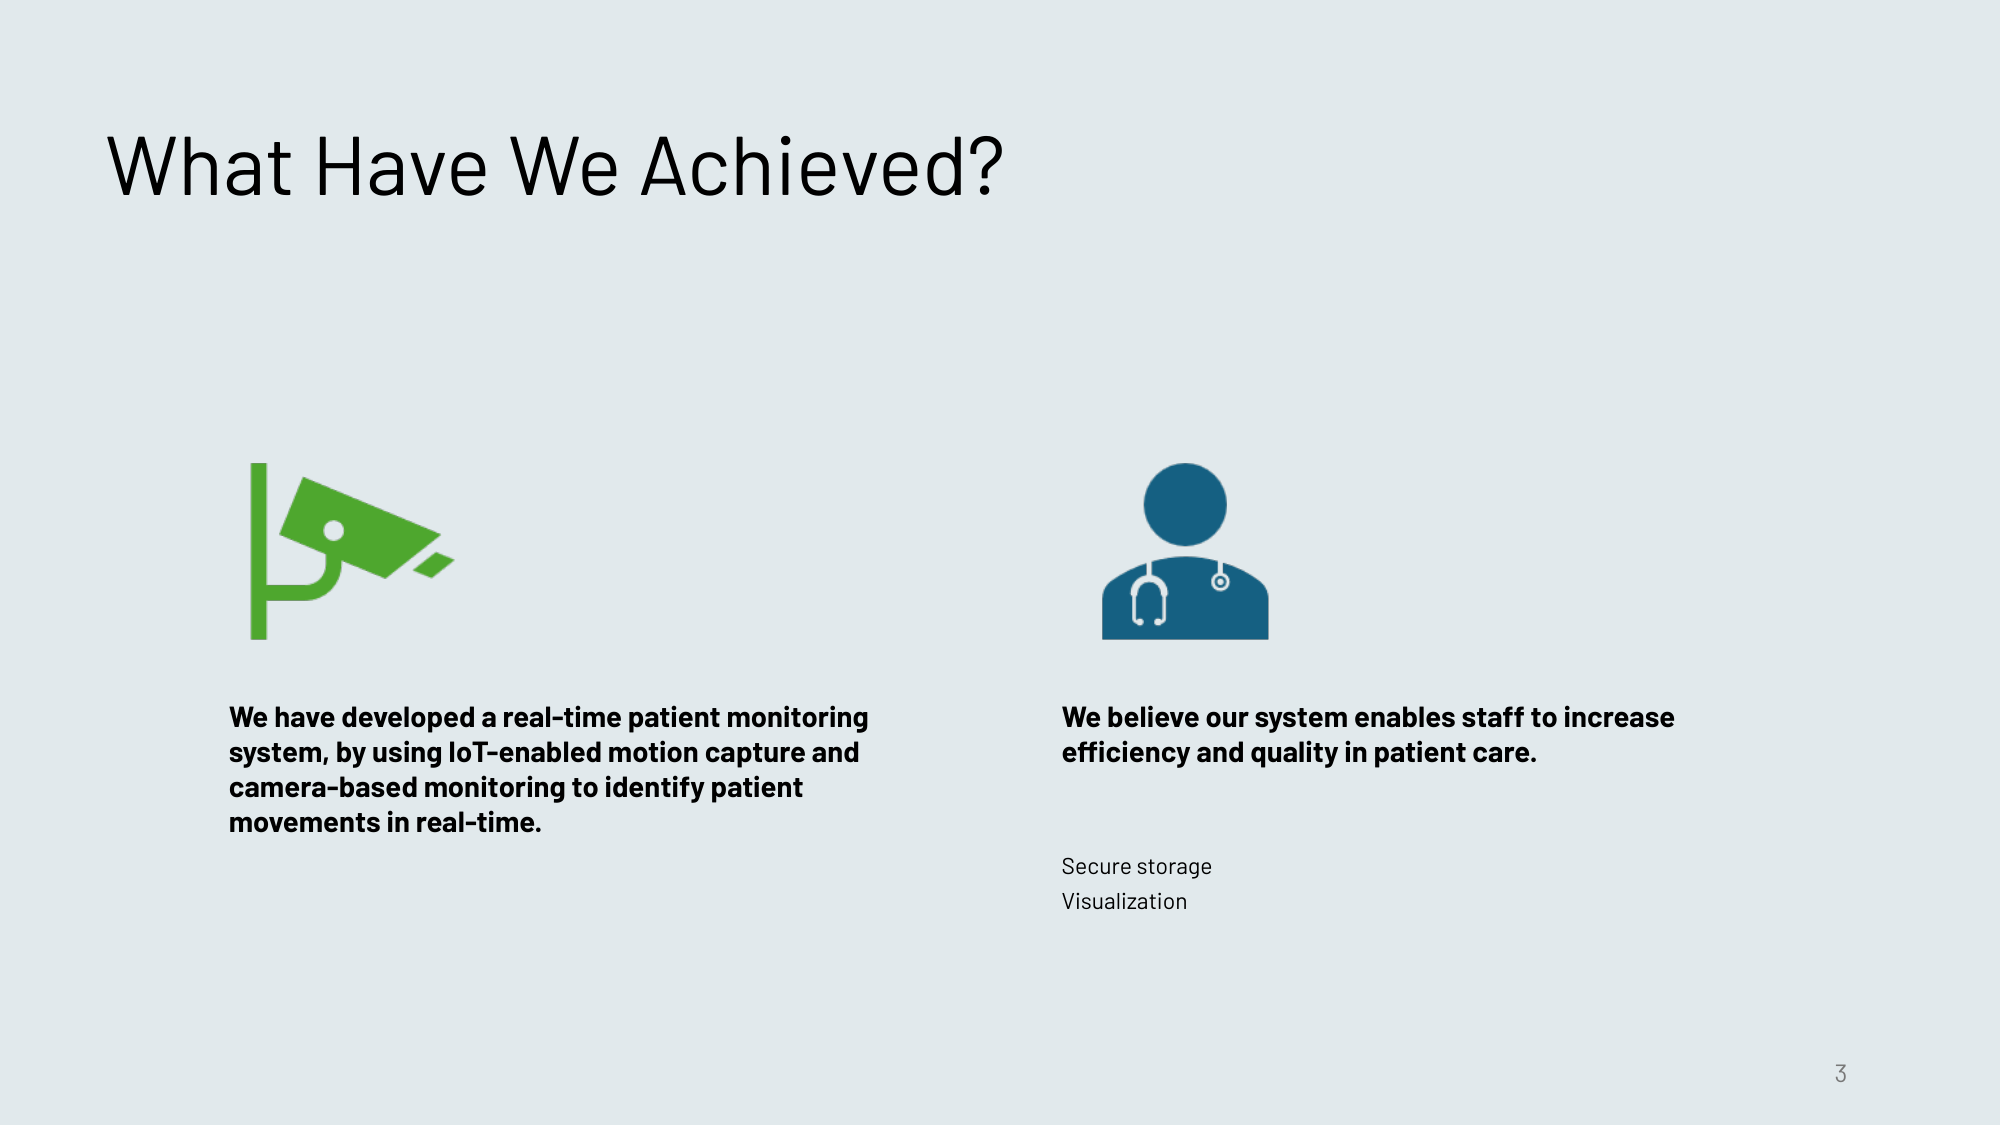

# What Have We Achieved?
We have developed a real-time patient monitoring system, by using IoT-enabled motion capture and camera-based monitoring to identify patient movements in real-time.
We believe our system enables staff to increase efficiency and quality in patient care.
Secure storage
Visualization
3